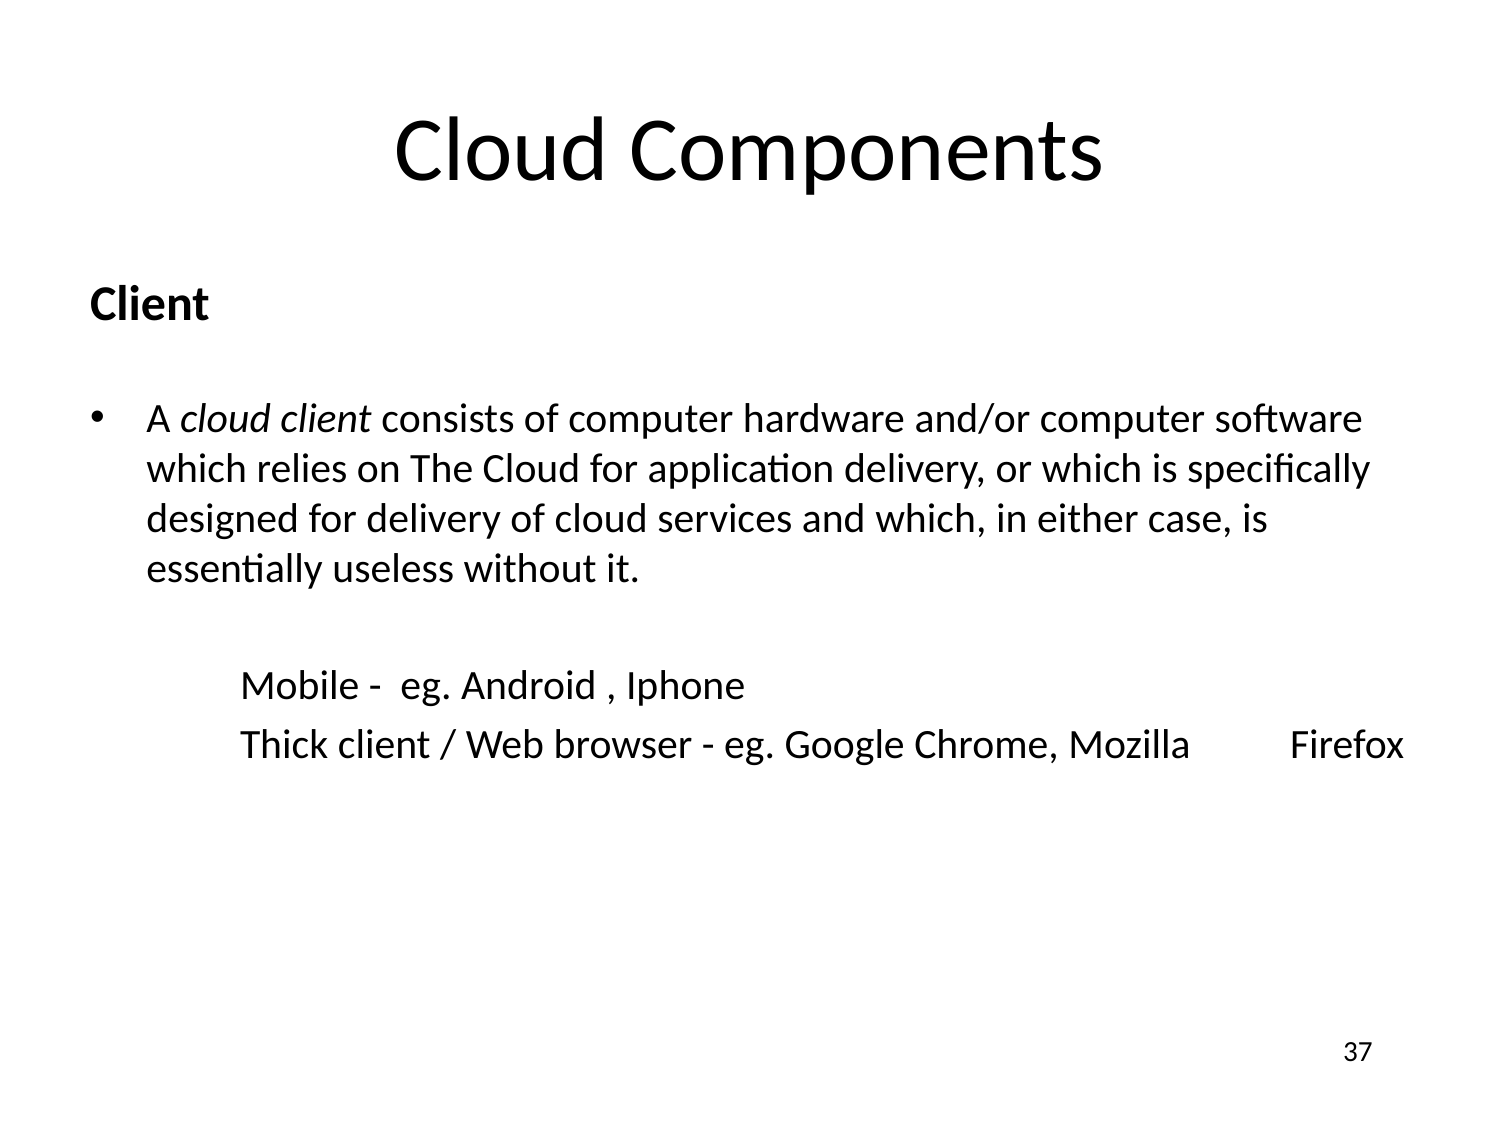

# Cloud Components
Client

A cloud client consists of computer hardware and/or computer software which relies on The Cloud for application delivery, or which is specifically designed for delivery of cloud services and which, in either case, is essentially useless without it.

	Mobile -  eg. Android , Iphone
	Thick client / Web browser - eg. Google Chrome, Mozilla 	Firefox

37